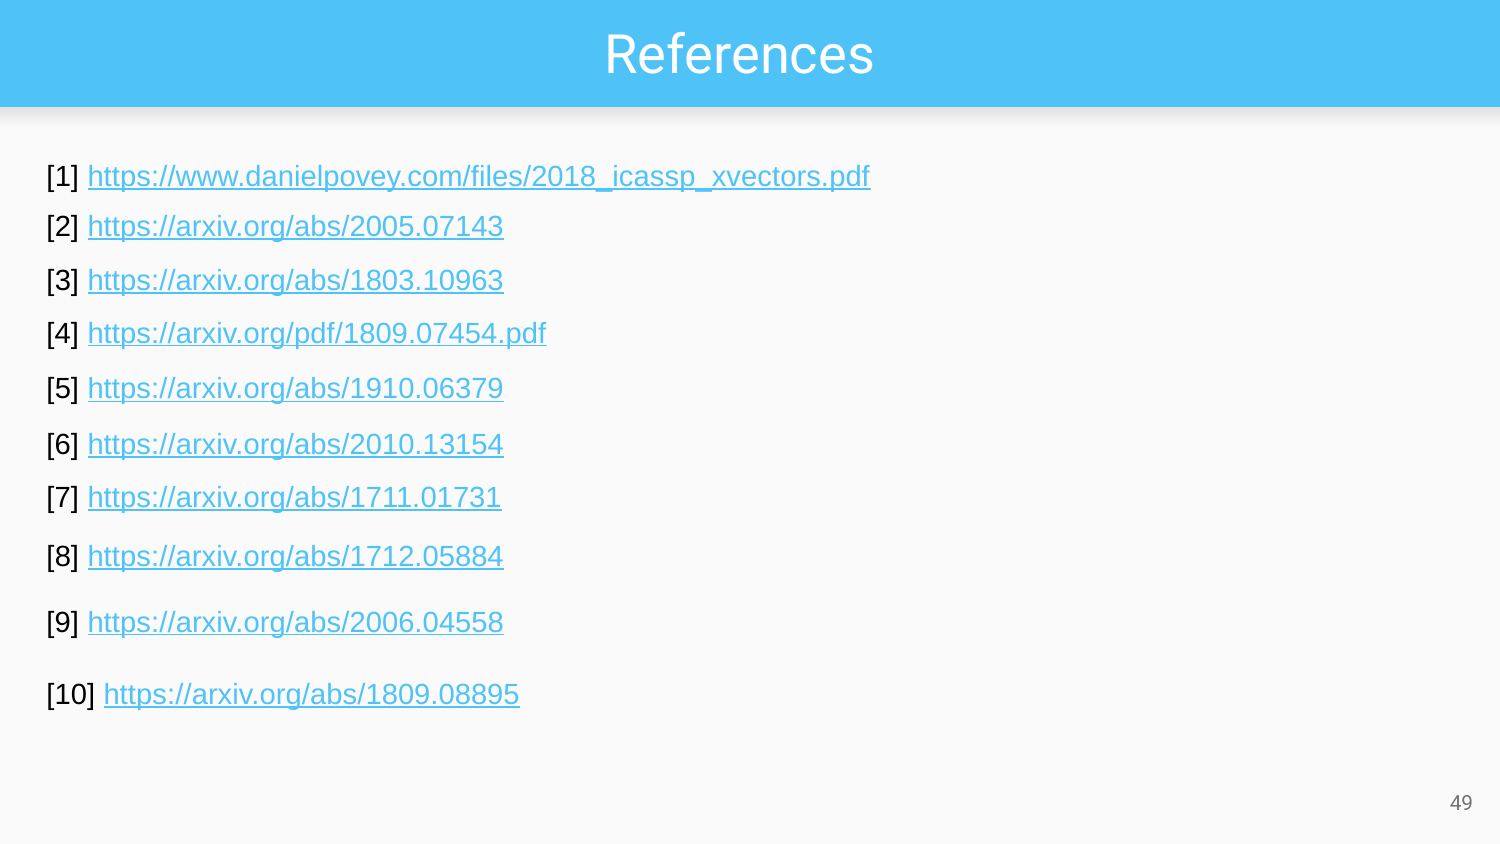

# References
[1] https://www.danielpovey.com/files/2018_icassp_xvectors.pdf
[2] https://arxiv.org/abs/2005.07143
[3] https://arxiv.org/abs/1803.10963
[4] https://arxiv.org/pdf/1809.07454.pdf
[5] https://arxiv.org/abs/1910.06379
[6] https://arxiv.org/abs/2010.13154
[7] https://arxiv.org/abs/1711.01731
[8] https://arxiv.org/abs/1712.05884
[9] https://arxiv.org/abs/2006.04558
[10] https://arxiv.org/abs/1809.08895
49